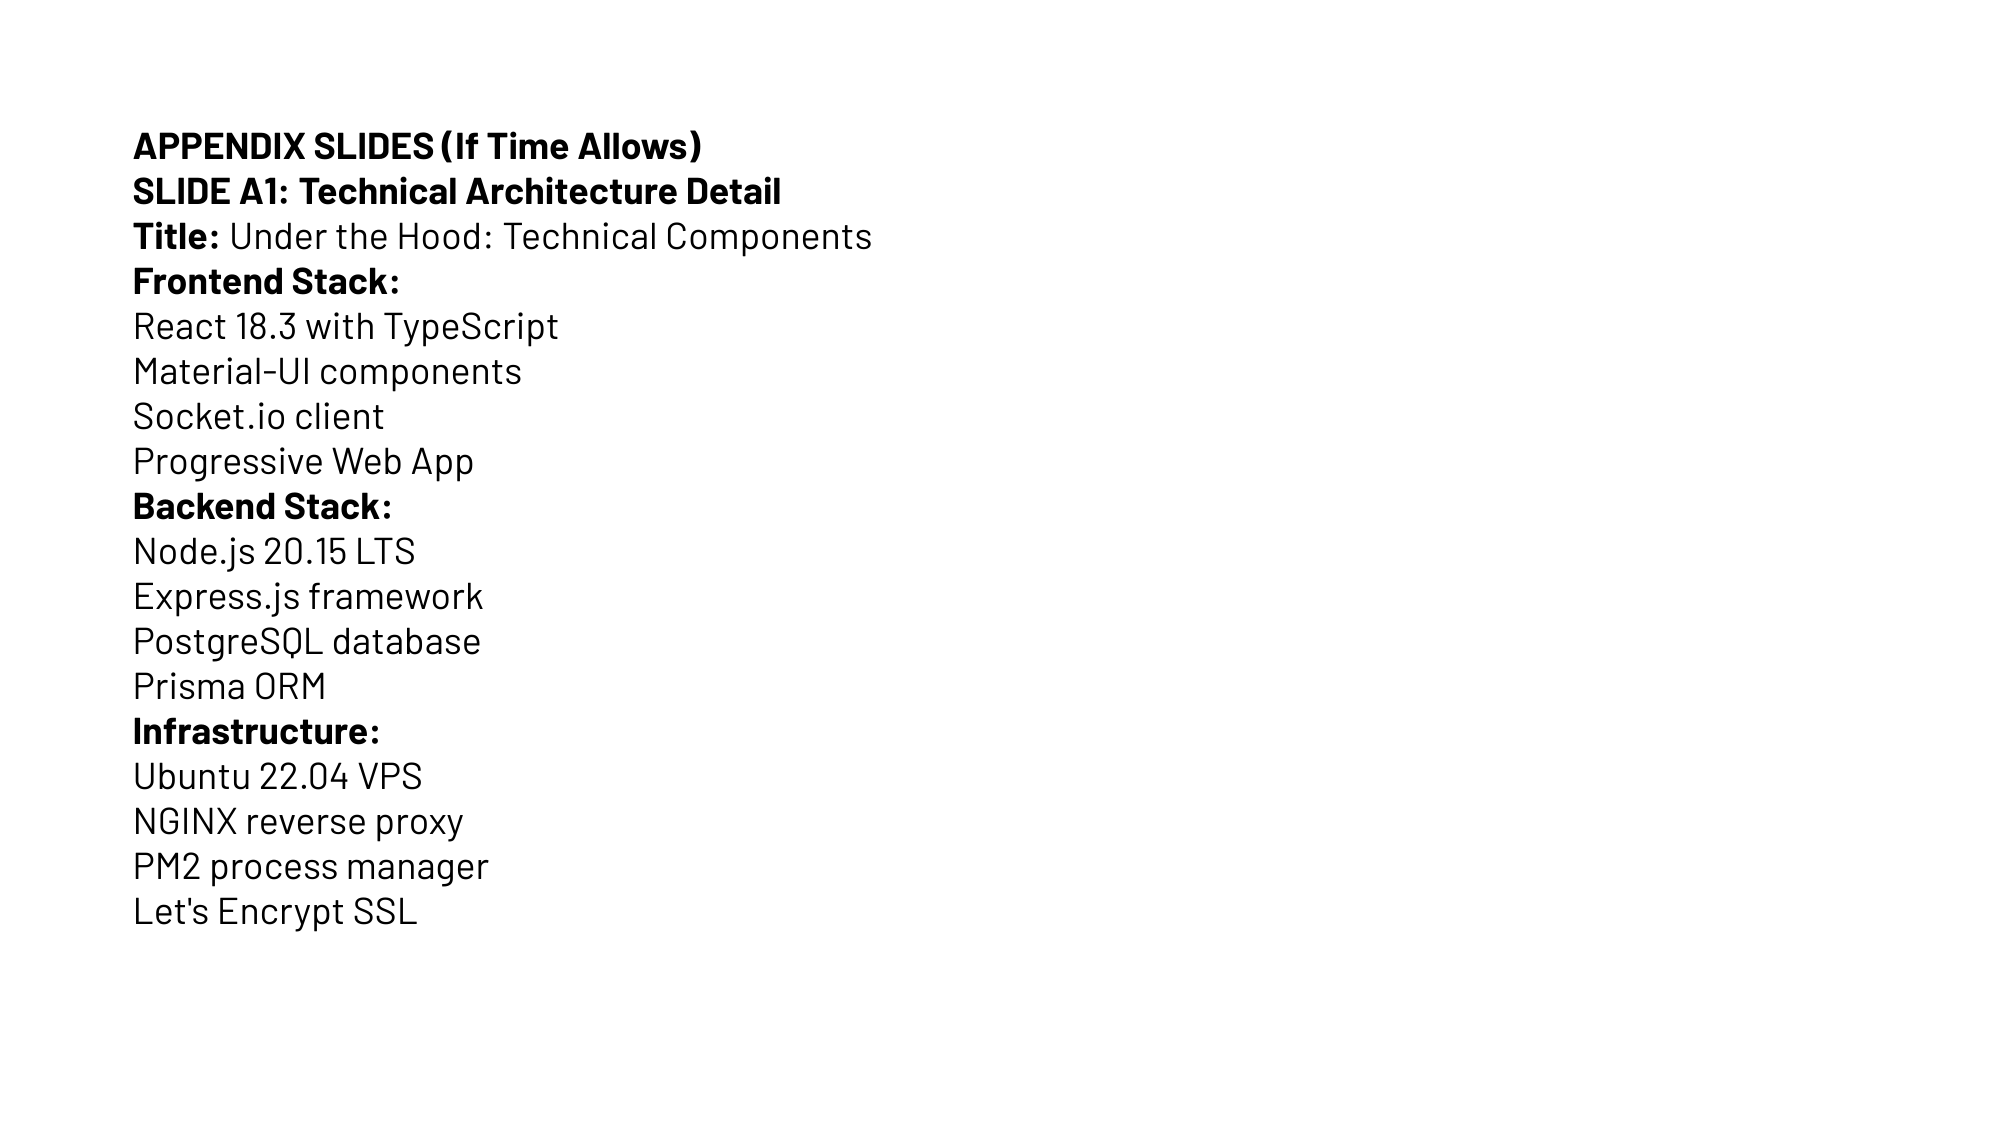

APPENDIX SLIDES (If Time Allows)
SLIDE A1: Technical Architecture Detail
Title: Under the Hood: Technical Components
Frontend Stack:
React 18.3 with TypeScript
Material-UI components
Socket.io client
Progressive Web App
Backend Stack:
Node.js 20.15 LTS
Express.js framework
PostgreSQL database
Prisma ORM
Infrastructure:
Ubuntu 22.04 VPS
NGINX reverse proxy
PM2 process manager
Let's Encrypt SSL